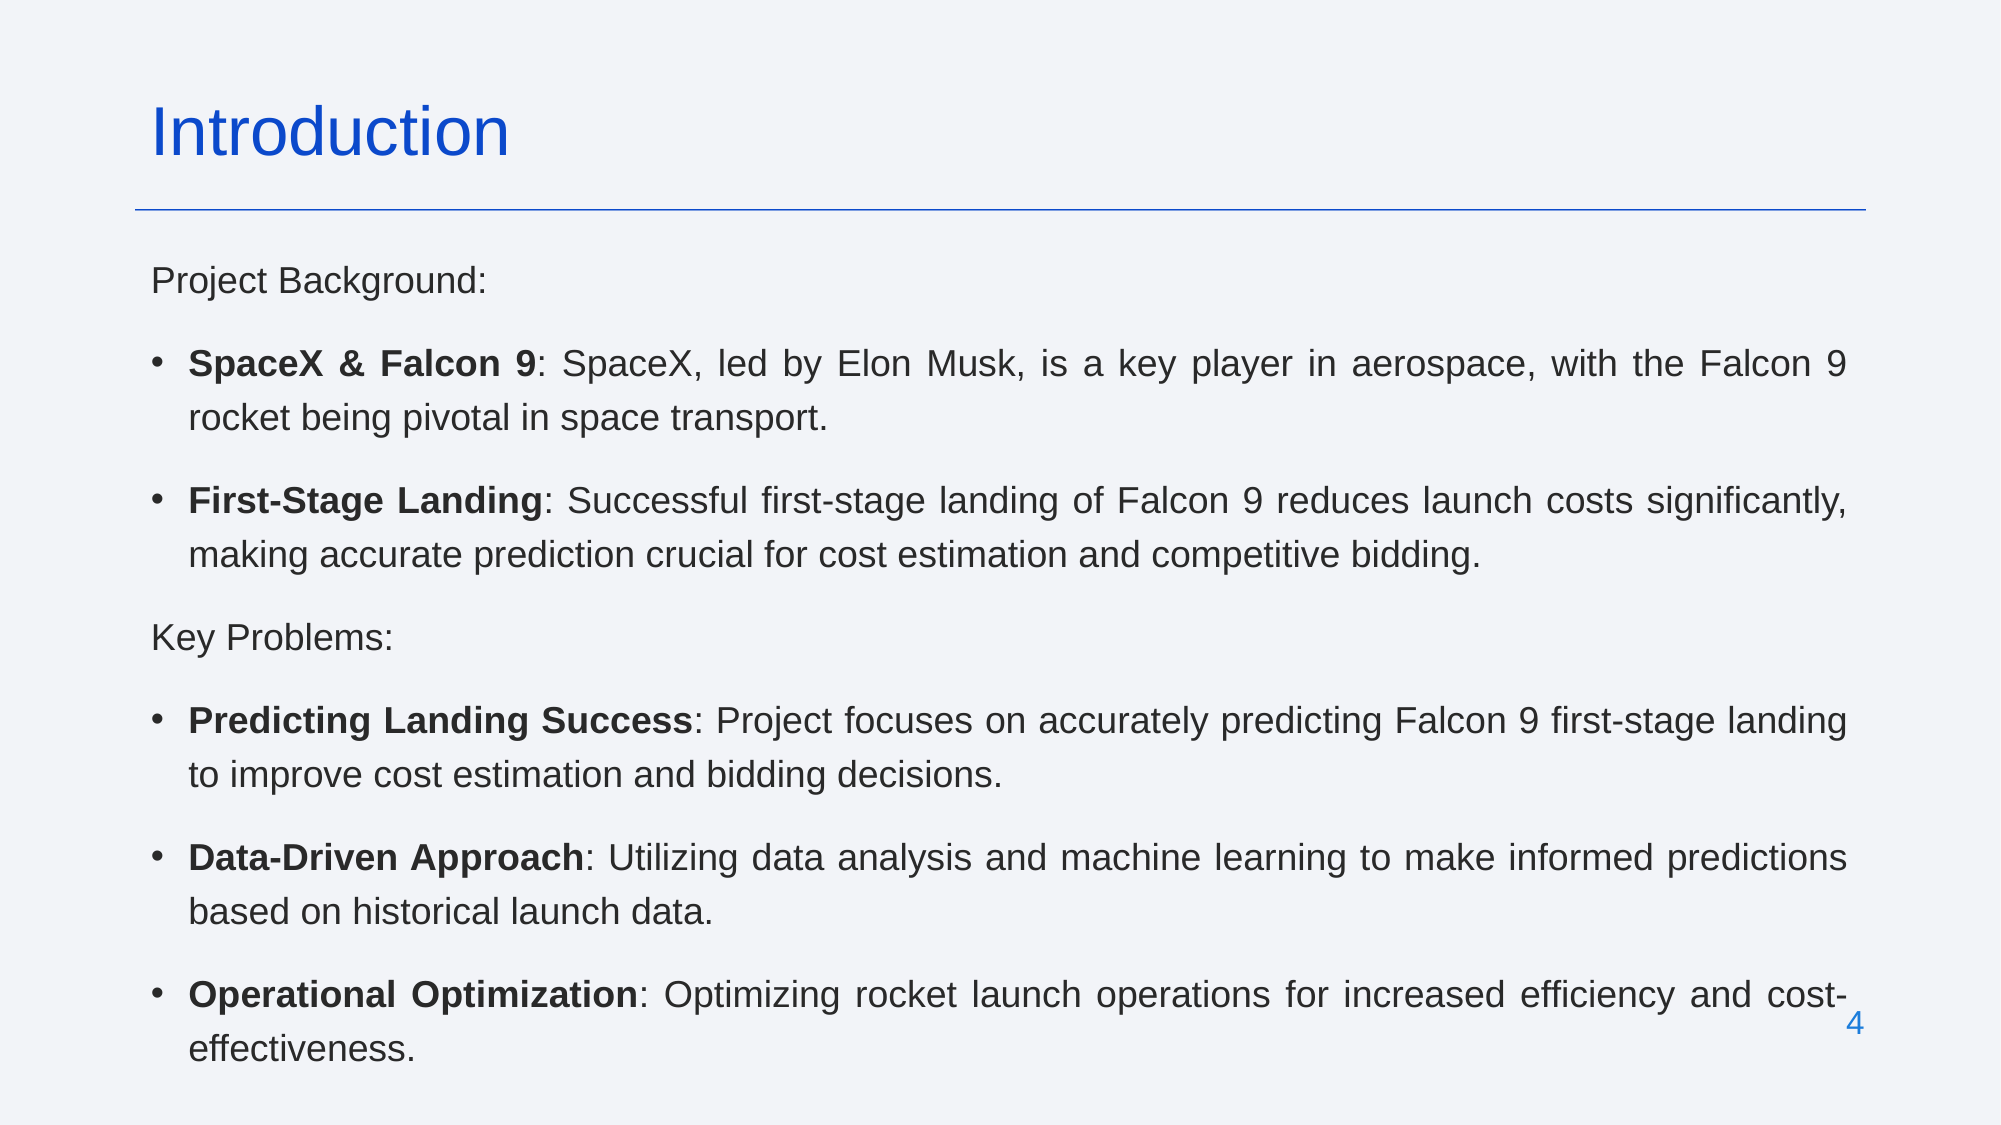

Introduction
Project Background:
SpaceX & Falcon 9: SpaceX, led by Elon Musk, is a key player in aerospace, with the Falcon 9 rocket being pivotal in space transport.
First-Stage Landing: Successful first-stage landing of Falcon 9 reduces launch costs significantly, making accurate prediction crucial for cost estimation and competitive bidding.
Key Problems:
Predicting Landing Success: Project focuses on accurately predicting Falcon 9 first-stage landing to improve cost estimation and bidding decisions.
Data-Driven Approach: Utilizing data analysis and machine learning to make informed predictions based on historical launch data.
Operational Optimization: Optimizing rocket launch operations for increased efficiency and cost-effectiveness.
4